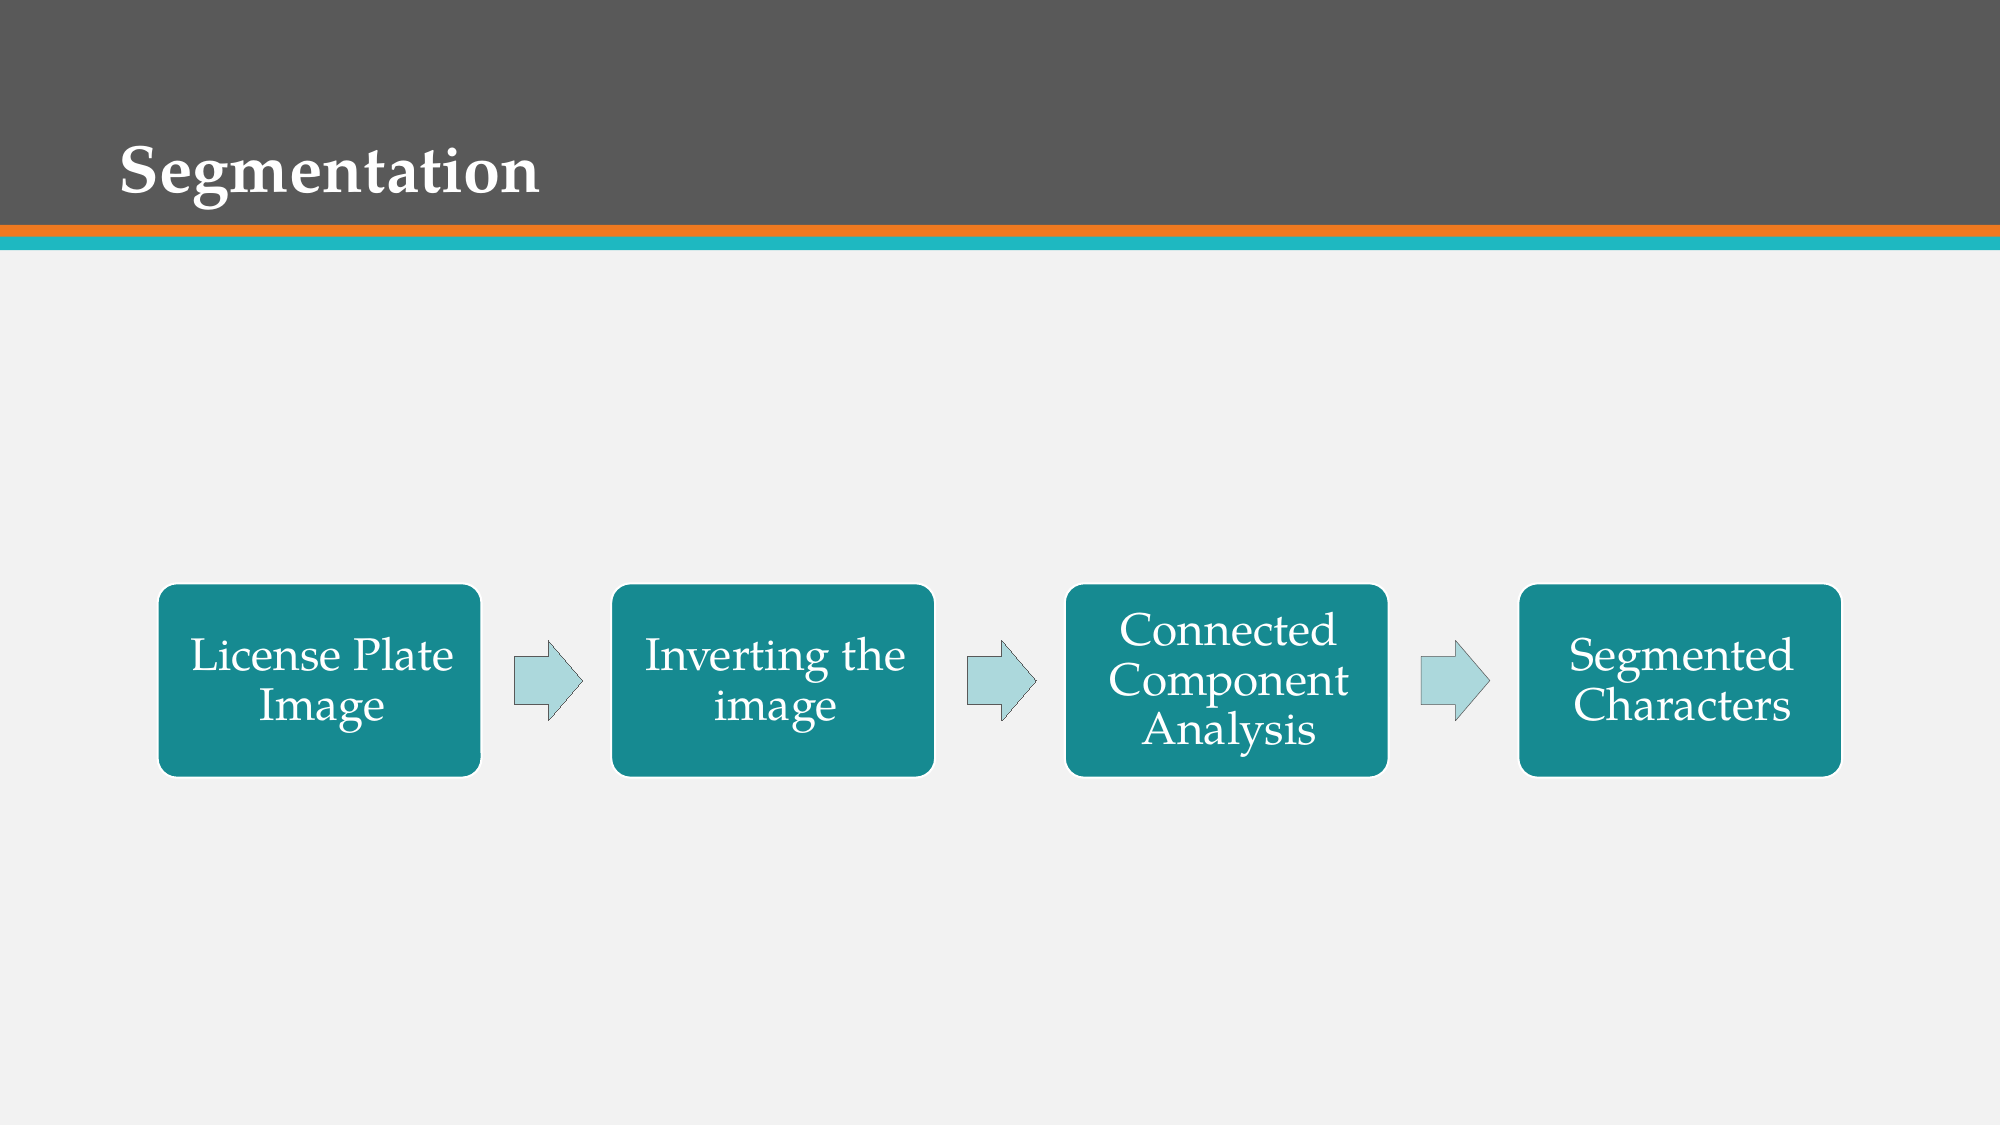

# Segmentation
License Plate Image

Inverting the image

Connected Component Analysis

Segmented Characters